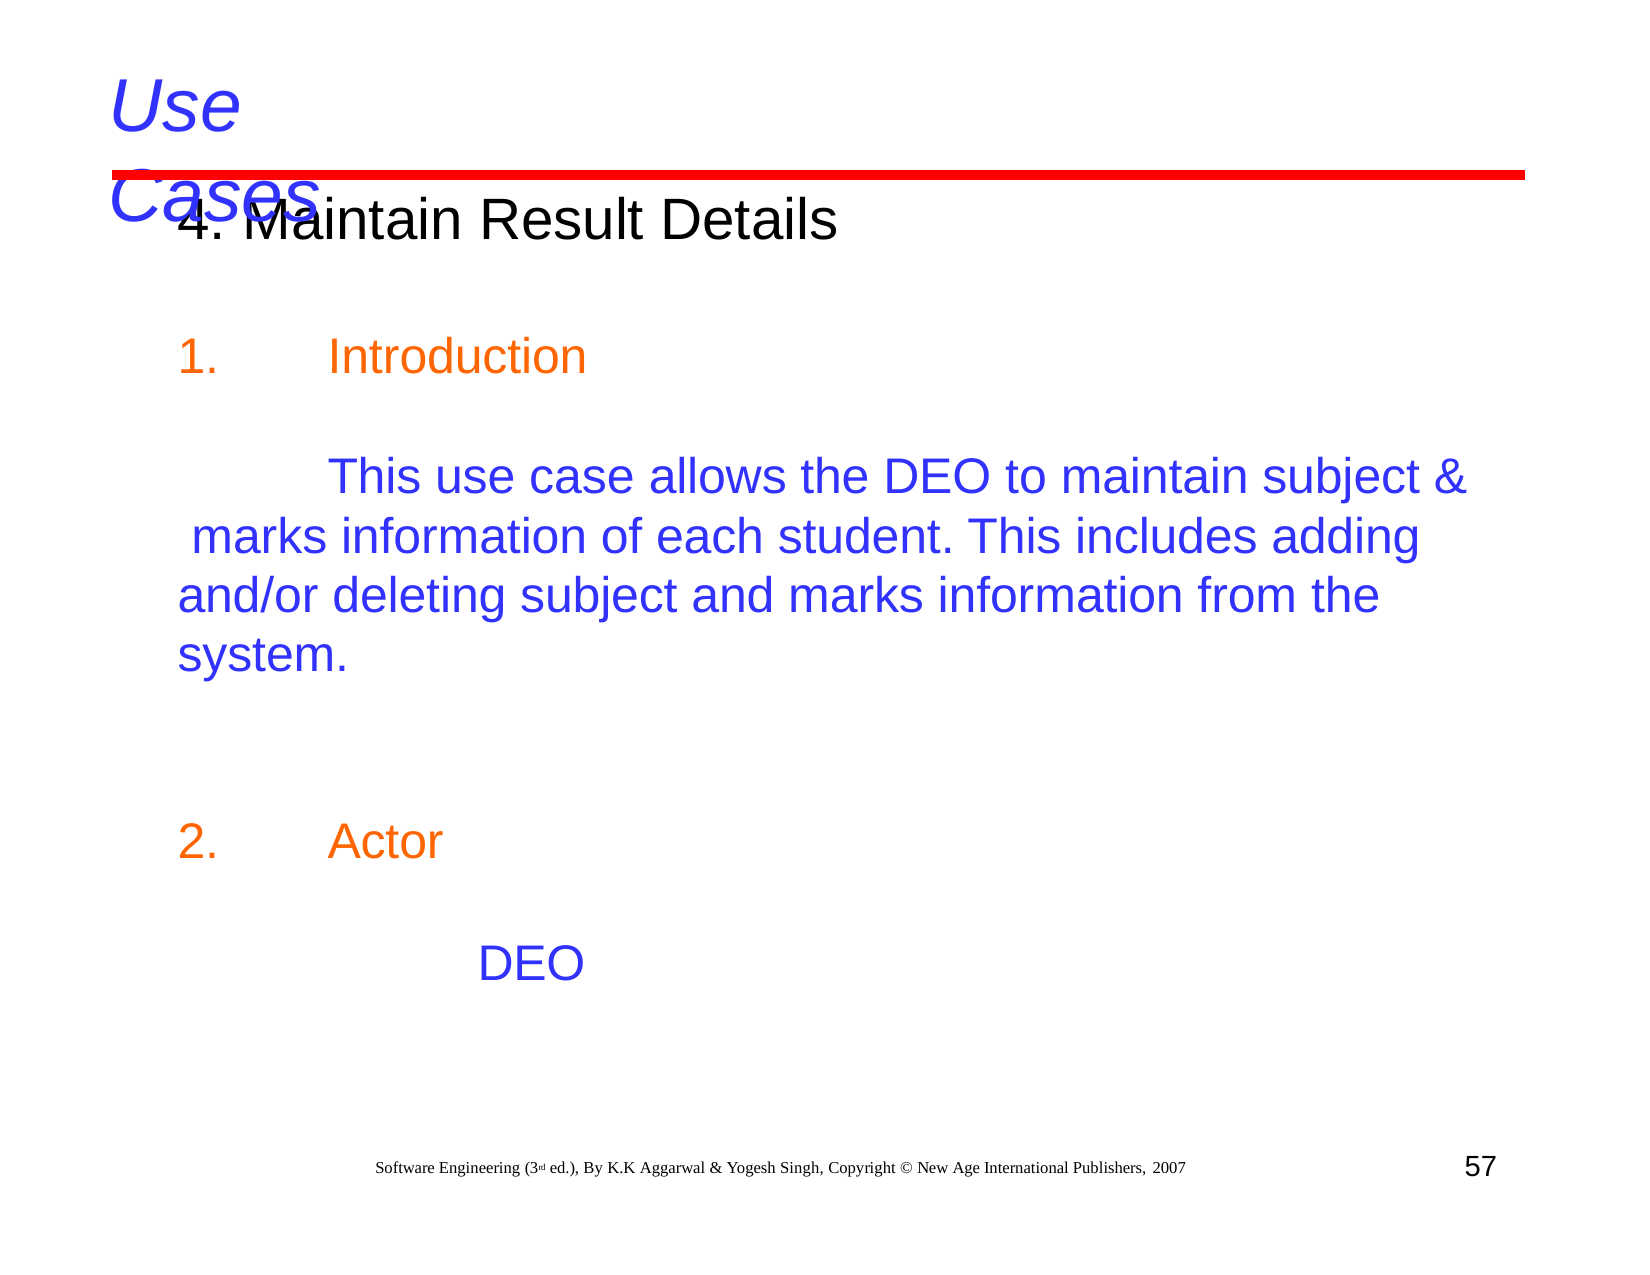

# Use Cases

Maintain Result Details

Introduction

This use case allows the DEO to maintain subject &  marks information of each student. This includes adding  and/or deleting subject and marks information from the  system.

Actor

DEO
57
Software Engineering (3rd  ed.), By K.K Aggarwal & Yogesh Singh, Copyright © New Age International Publishers, 2007